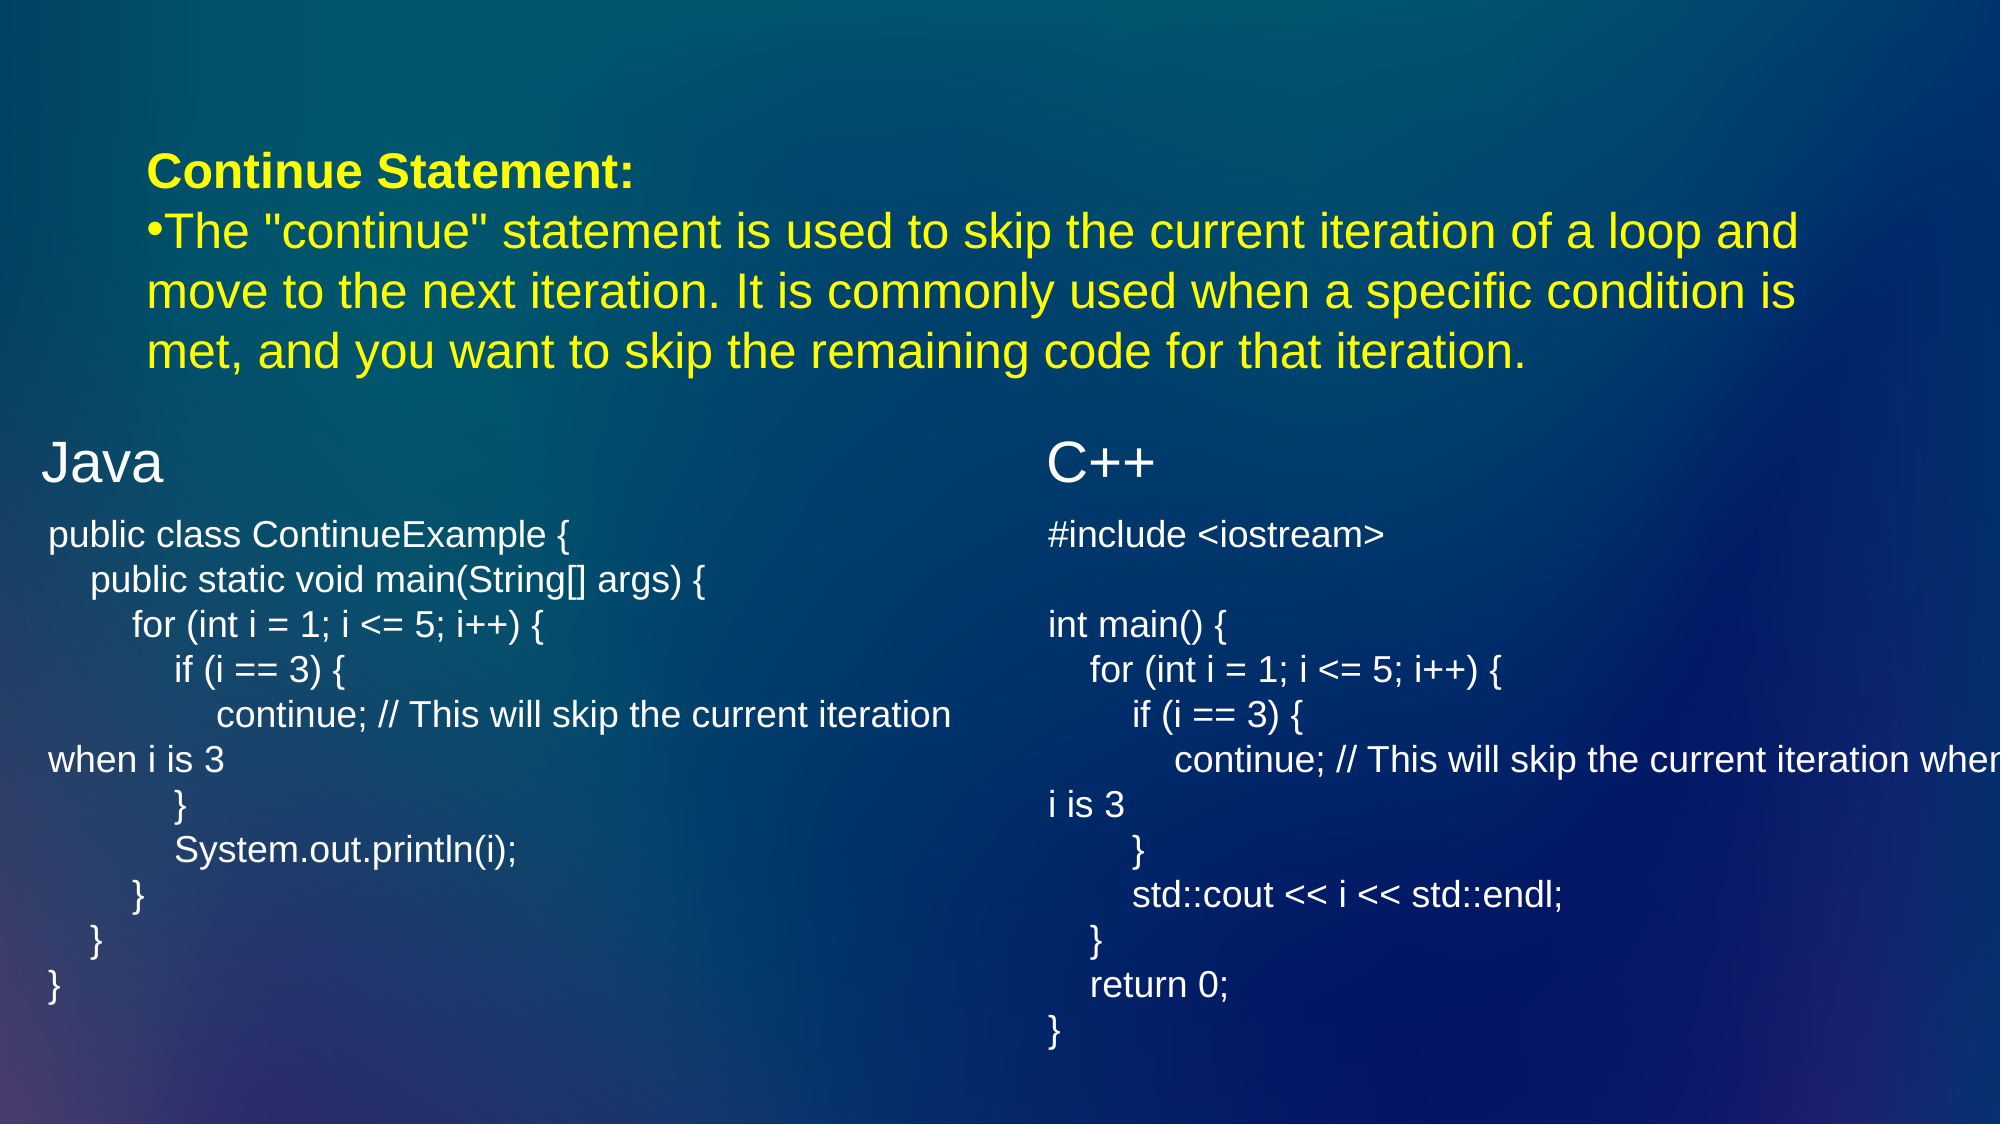

Continue Statement:
The "continue" statement is used to skip the current iteration of a loop and move to the next iteration. It is commonly used when a specific condition is met, and you want to skip the remaining code for that iteration.
Java
C++
public class ContinueExample {
    public static void main(String[] args) {
        for (int i = 1; i <= 5; i++) {
            if (i == 3) {
                continue; // This will skip the current iteration when i is 3
            }
            System.out.println(i);
        }
    }
}
#include <iostream>

int main() {
    for (int i = 1; i <= 5; i++) {
        if (i == 3) {
            continue; // This will skip the current iteration when i is 3
        }
        std::cout << i << std::endl;
    }
    return 0;
}